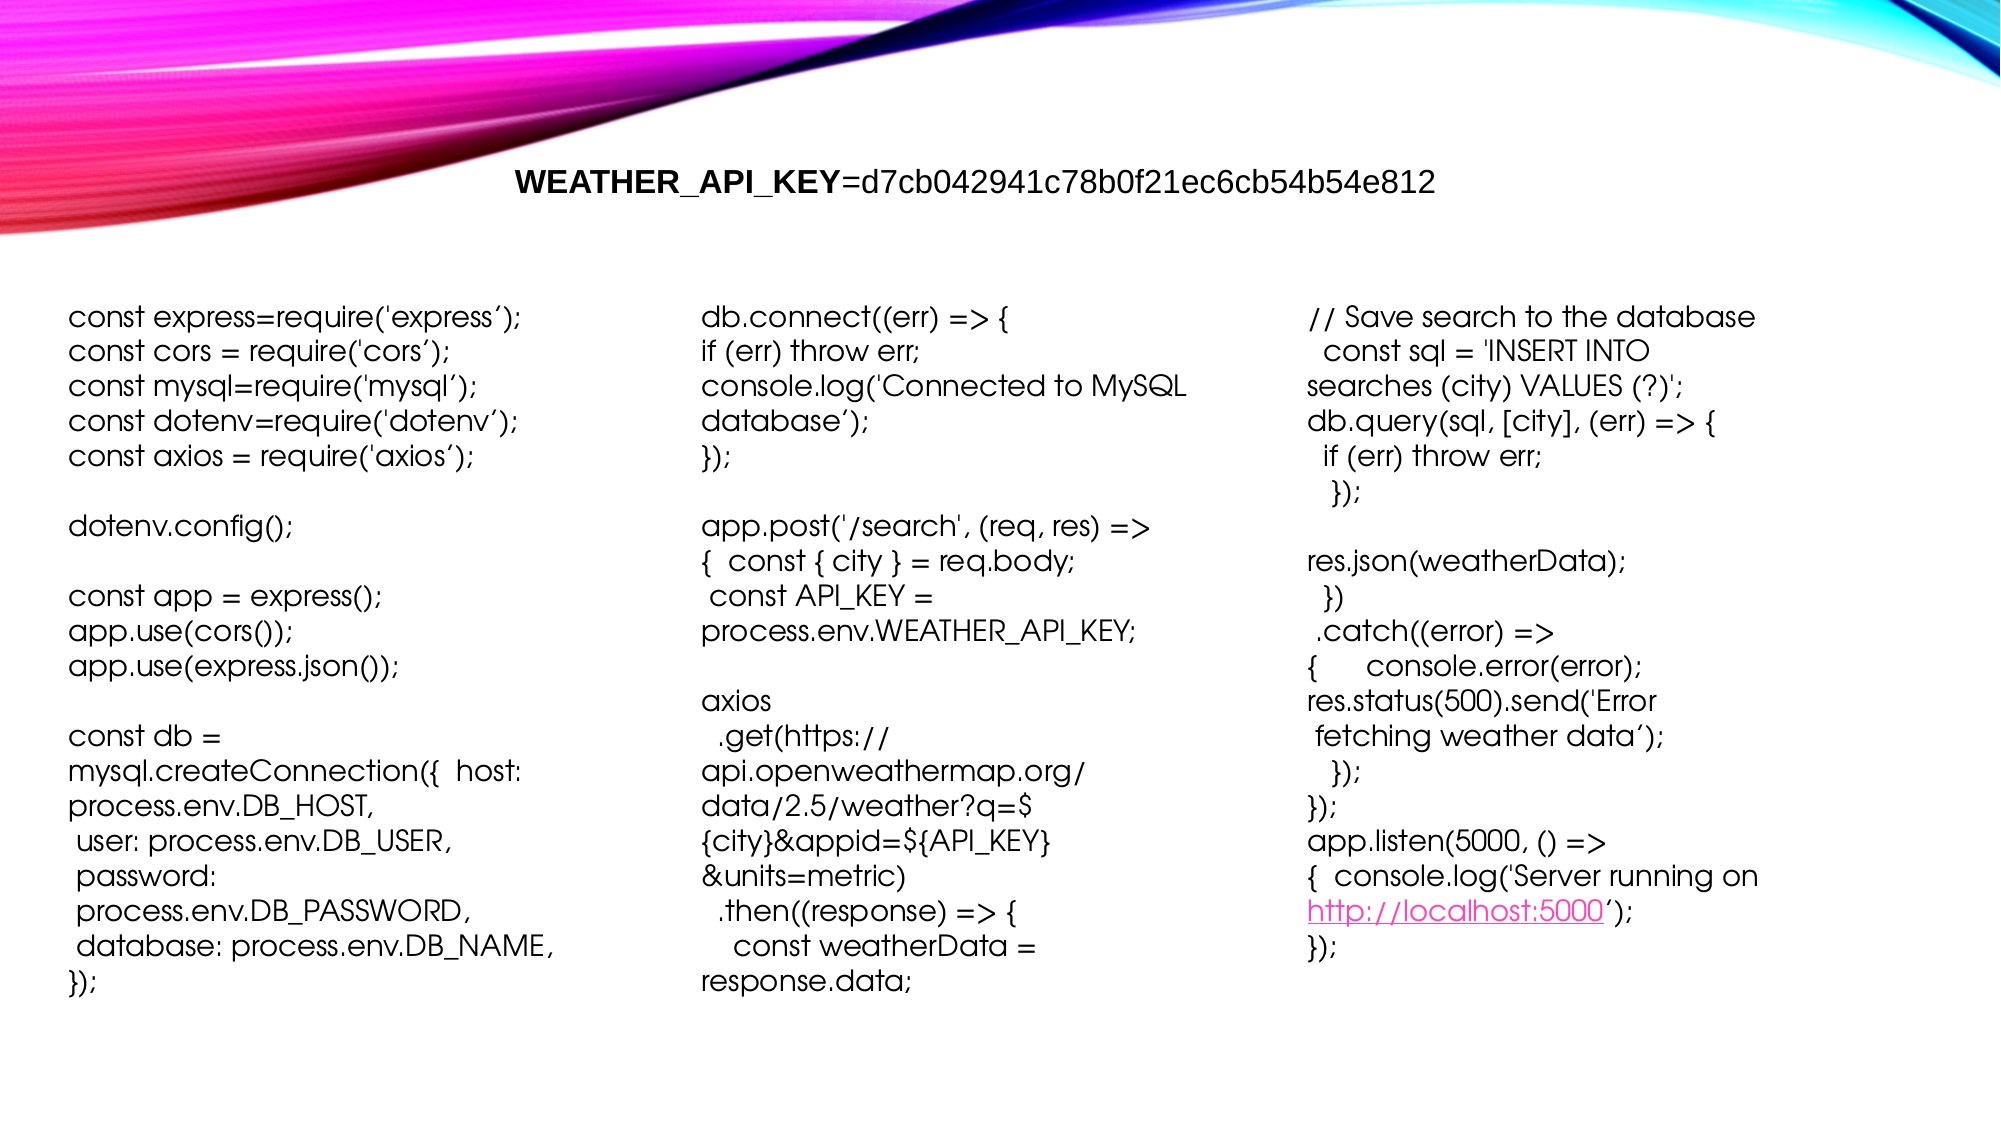

WEATHER_API_KEY=d7cb042941c78b0f21ec6cb54b54e812
const express=require('express’);
const cors = require('cors’);
const mysql=require('mysql’);
const dotenv=require('dotenv’);
const axios = require('axios’);

dotenv.config();

const app = express();
app.use(cors());
app.use(express.json());

const db = mysql.createConnection({  host: process.env.DB_HOST,
 user: process.env.DB_USER,
 password:
 process.env.DB_PASSWORD,
 database: process.env.DB_NAME,
});
db.connect((err) => {
if (err) throw err;  console.log('Connected to MySQL database’);
});

app.post('/search', (req, res) => {  const { city } = req.body;
 const API_KEY = process.env.WEATHER_API_KEY;

axios
  .get(https://
api.openweathermap.org/
data/2.5/weather?q=$
{city}&appid=${API_KEY}
&units=metric)
  .then((response) => {
    const weatherData = response.data;
// Save search to the database
  const sql = 'INSERT INTO
searches (city) VALUES (?)';            db.query(sql, [city], (err) => {
  if (err) throw err;
   });

res.json(weatherData);
  })
 .catch((error) => {      console.error(error);      res.status(500).send('Error
 fetching weather data’);
   });
});
app.listen(5000, () => {  console.log('Server running on http://localhost:5000’);
});